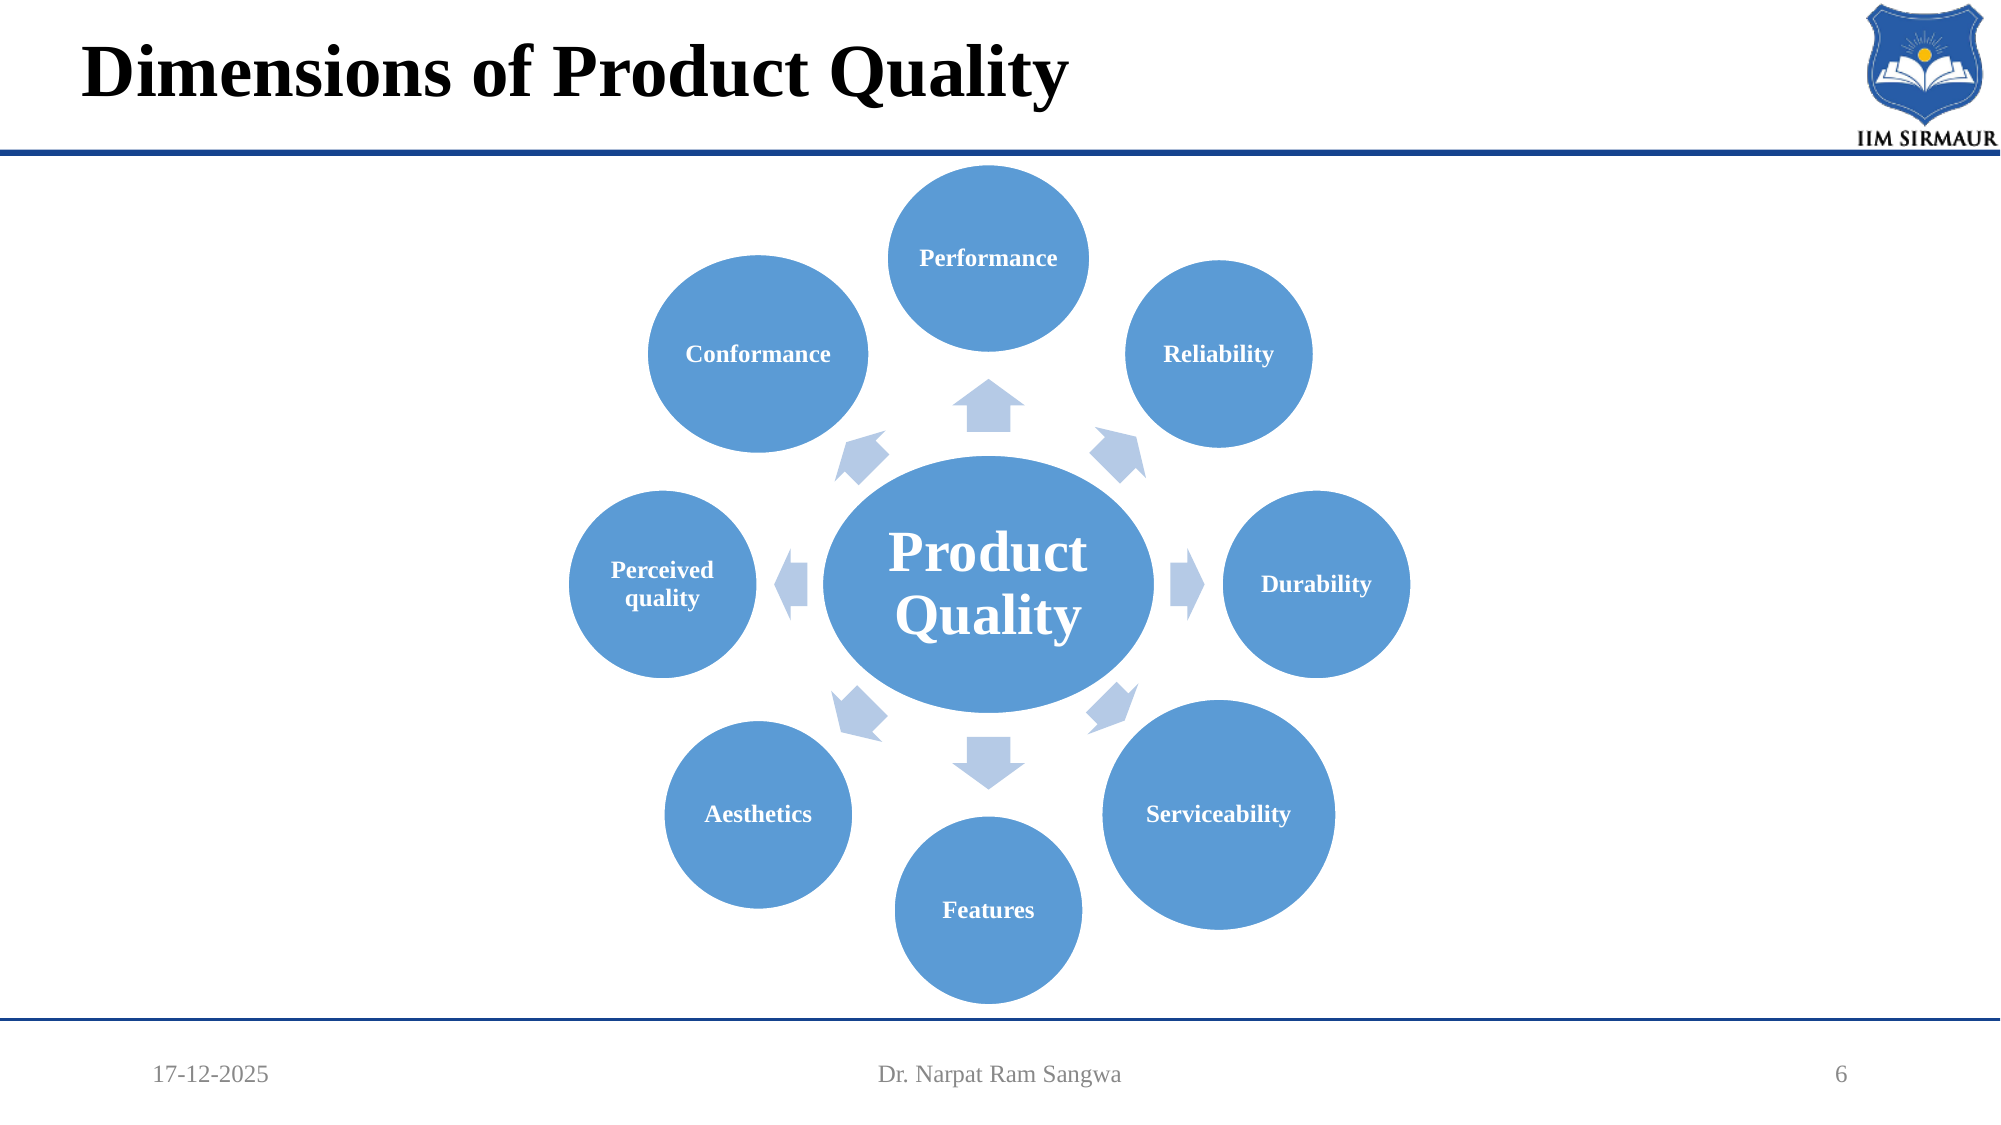

# Dimensions of Product Quality
Product Quality

Performance

Reliability

Durability

Serviceability

Features

Aesthetics

Perceived quality

Conformance
17-12-2025
Dr. Narpat Ram Sangwa
6